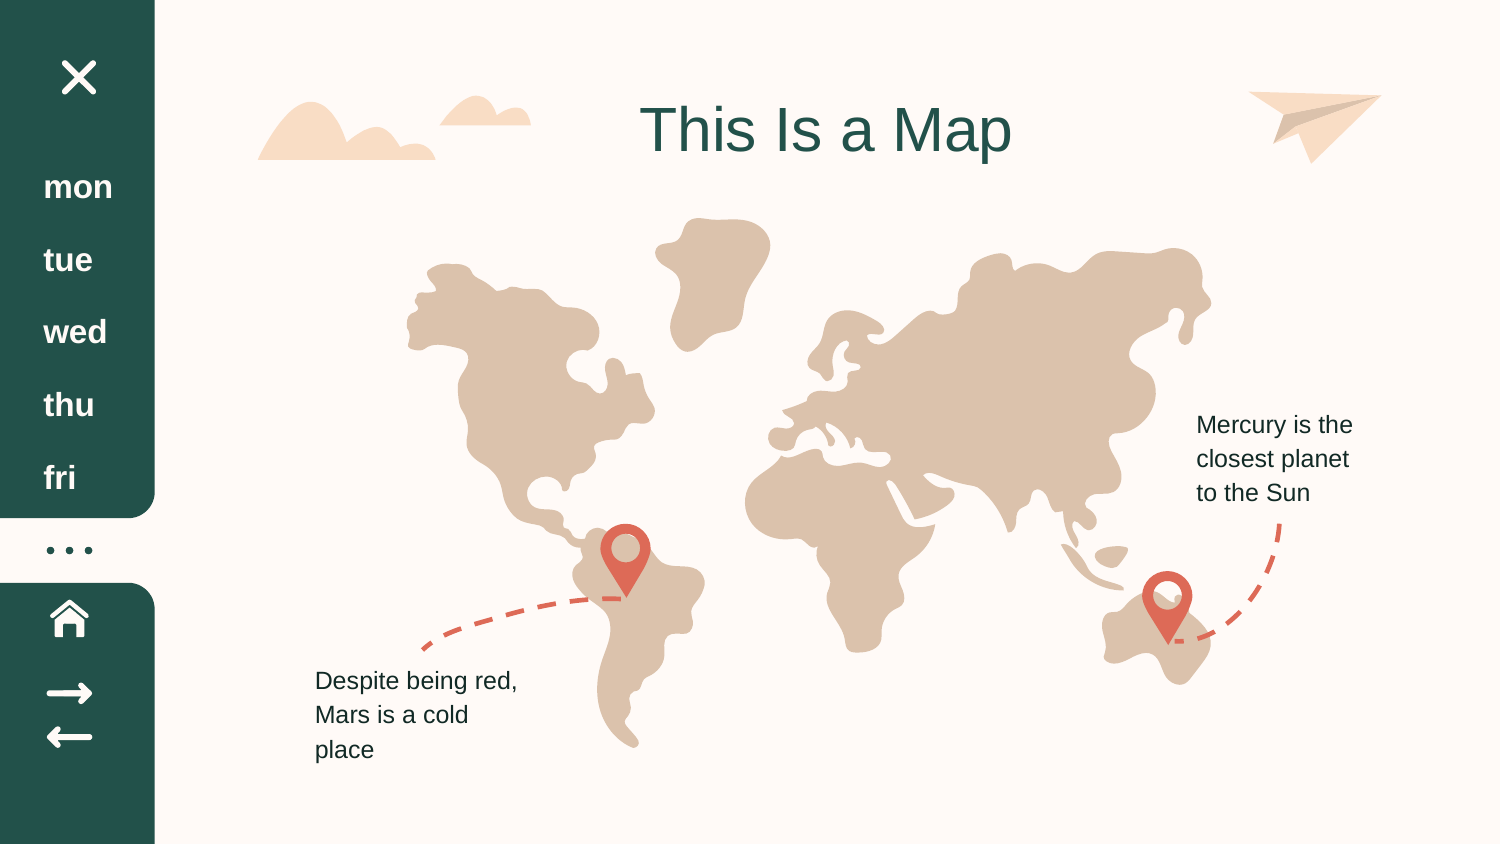

# This Is a Map
mon

tue
wed
thu
Mercury is the closest planet to the Sun
fri

Despite being red, Mars is a cold place